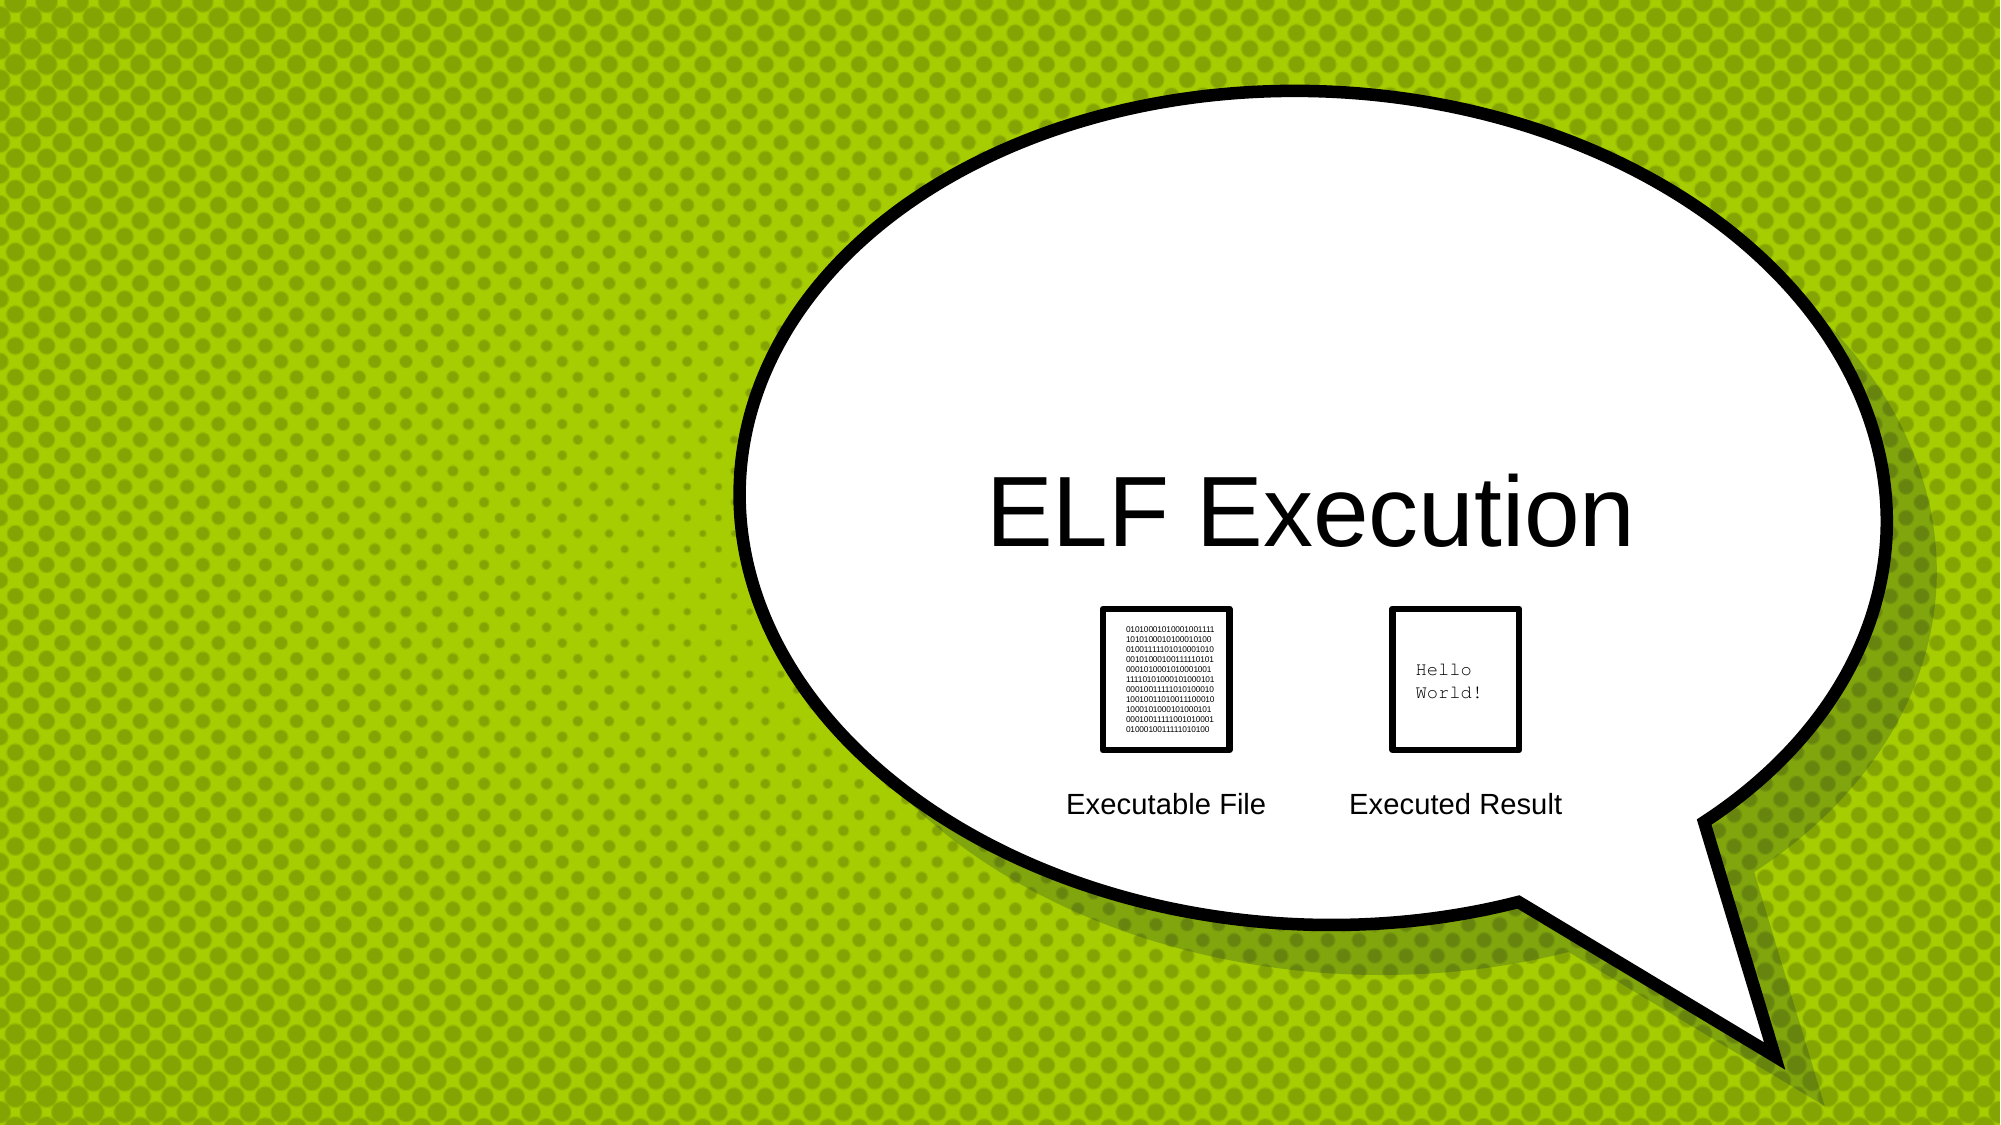

# ELF Execution
Hello World!
010100010100010011111010100010100010100010011111010100010100010100010011111010100010100010100010011111010100010100010100010011111010100010100100110100111000101000101000101000101000100111110010100010100010011111010100
Executable File
Executed Result